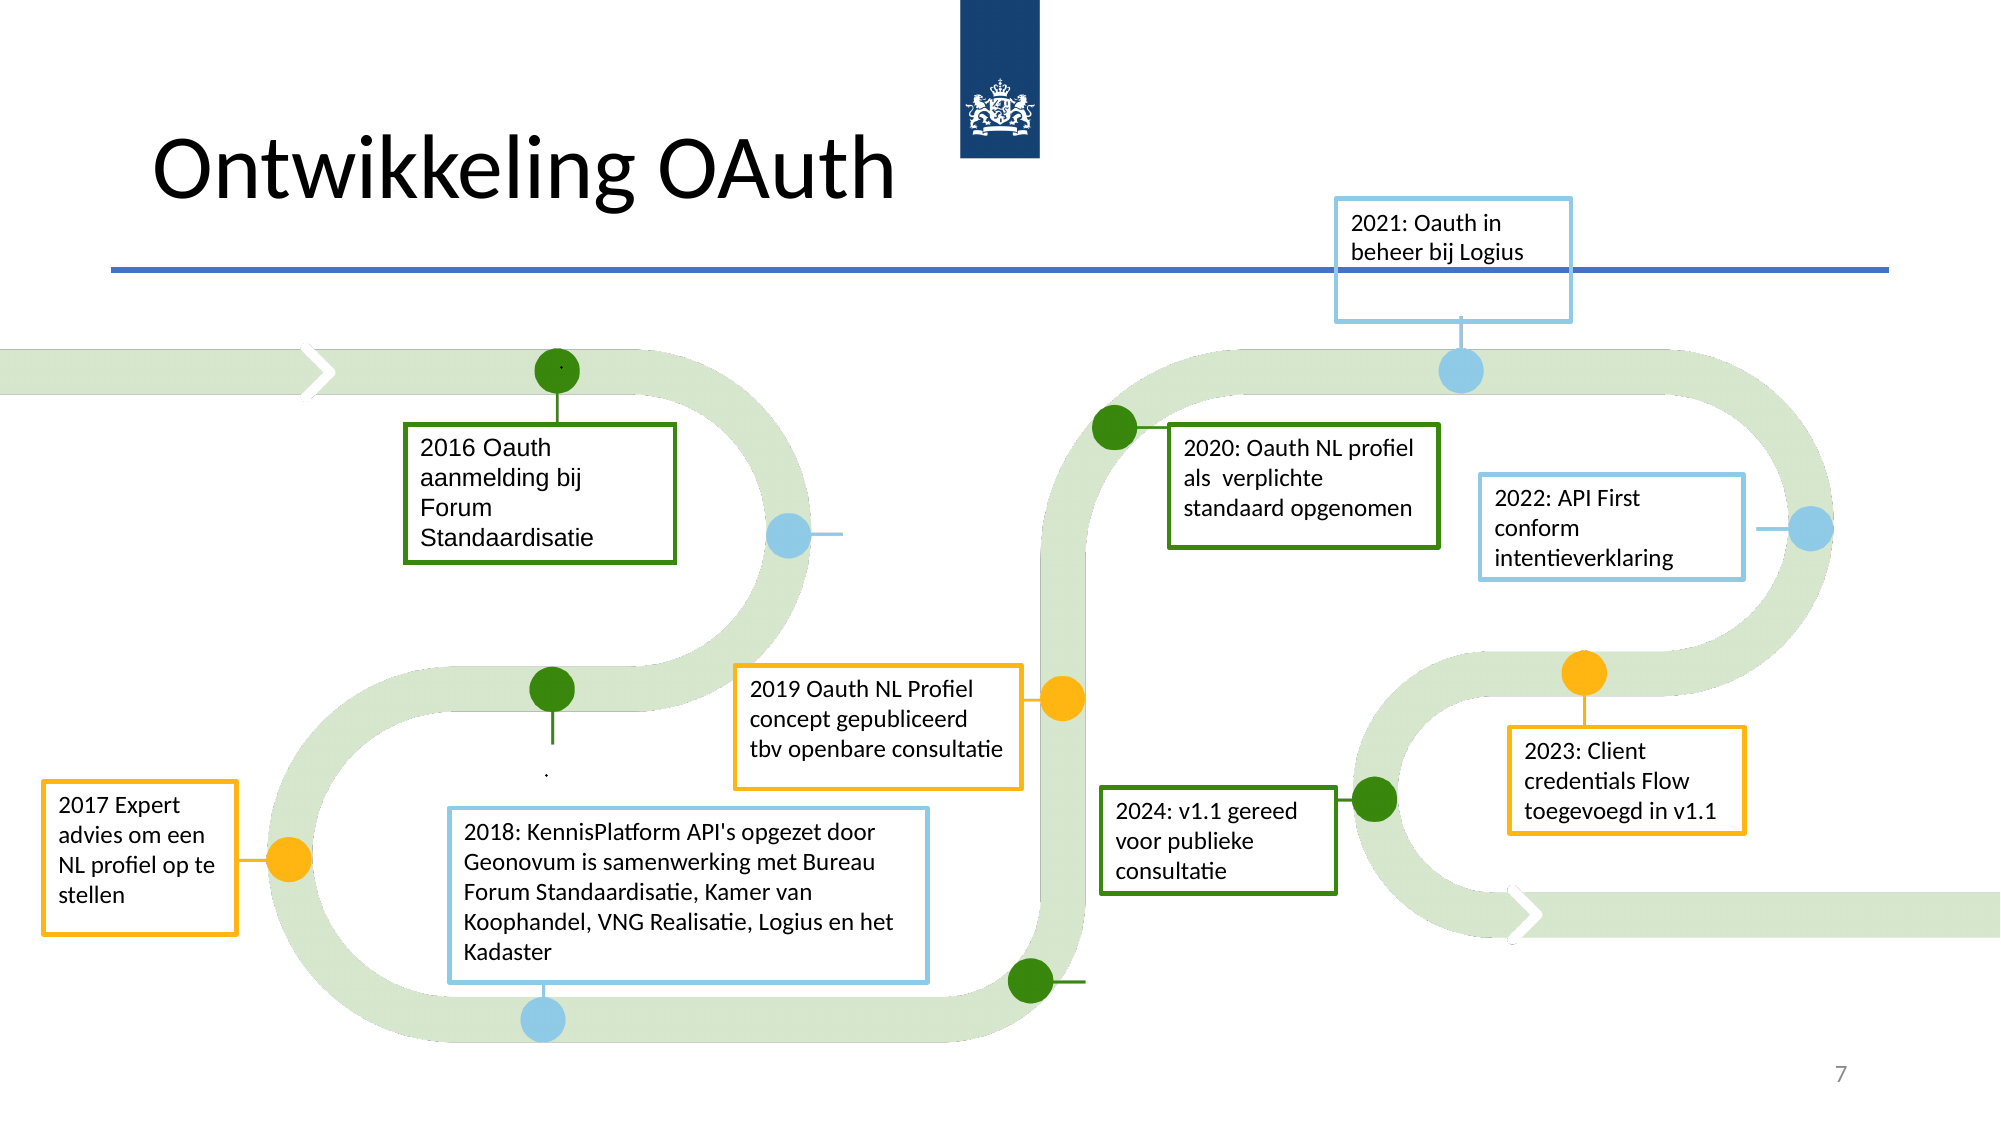

# Ontwikkeling OAuth
2021: Oauth in beheer bij Logius

2016 Oauth aanmelding bij Forum Standaardisatie
2020: Oauth NL profiel als  verplichte standaard opgenomen

2022: API First conform intentieverklaring

2019 Oauth NL Profiel concept gepubliceerd tbv openbare consultatie
2023: Client credentials Flow toegevoegd in v1.1

2017 Expert advies om een NL profiel op te stellen
2024: v1.1 gereed voor publieke consultatie
2018: KennisPlatform API's opgezet door Geonovum is samenwerking met Bureau Forum Standaardisatie, Kamer van Koophandel, VNG Realisatie, Logius en het Kadaster

7